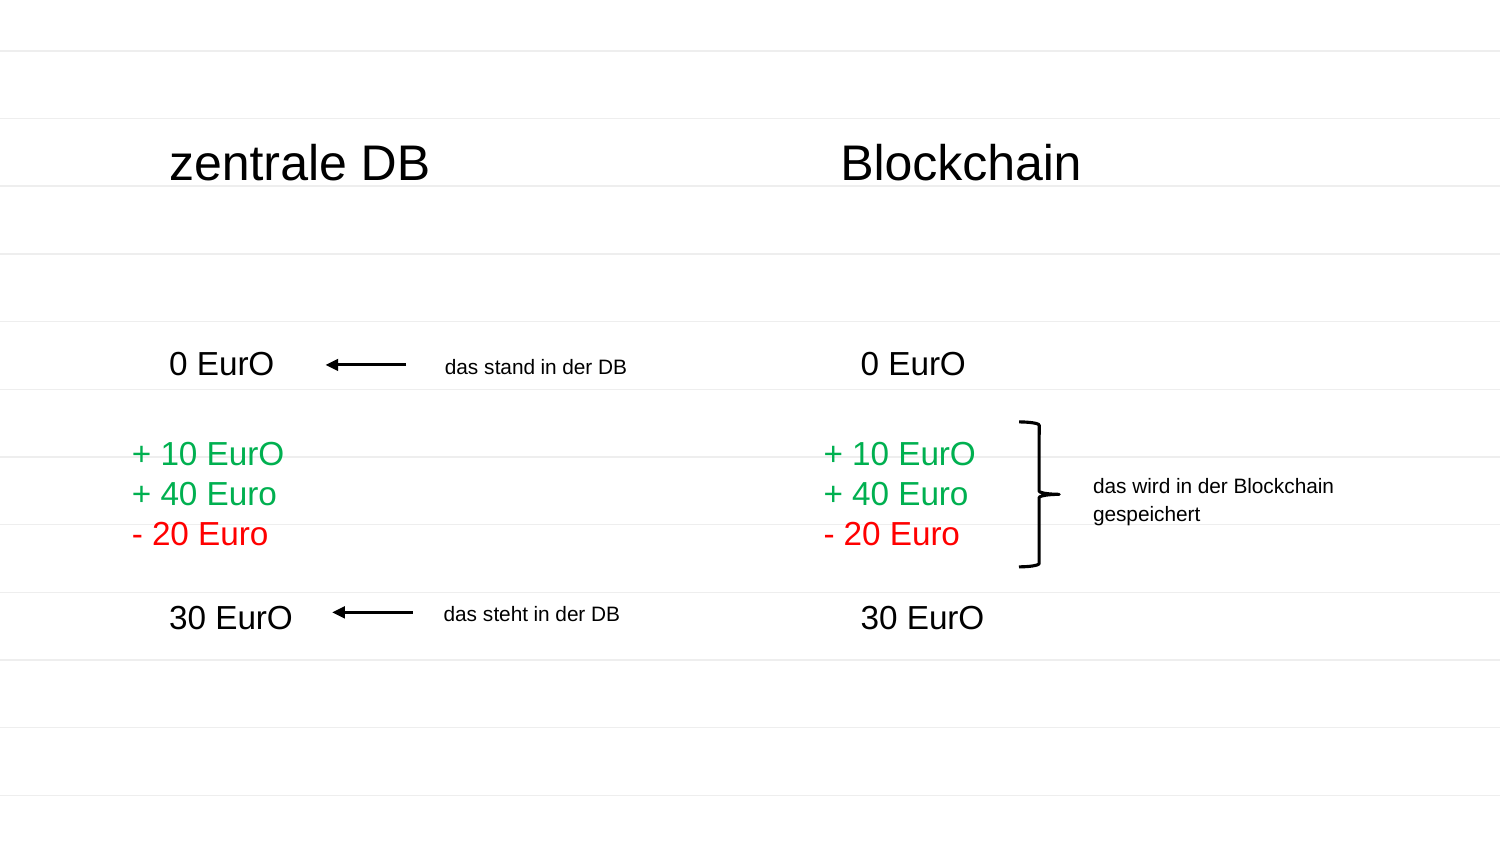

# zentrale DB
Blockchain
0 EurO
0 EurO
das stand in der DB

das wird in der Blockchain gespeichert
+ 10 EurO
+ 40 Euro
- 20 Euro
+ 10 EurO
+ 40 Euro
- 20 Euro
30 EurO
30 EurO
das steht in der DB